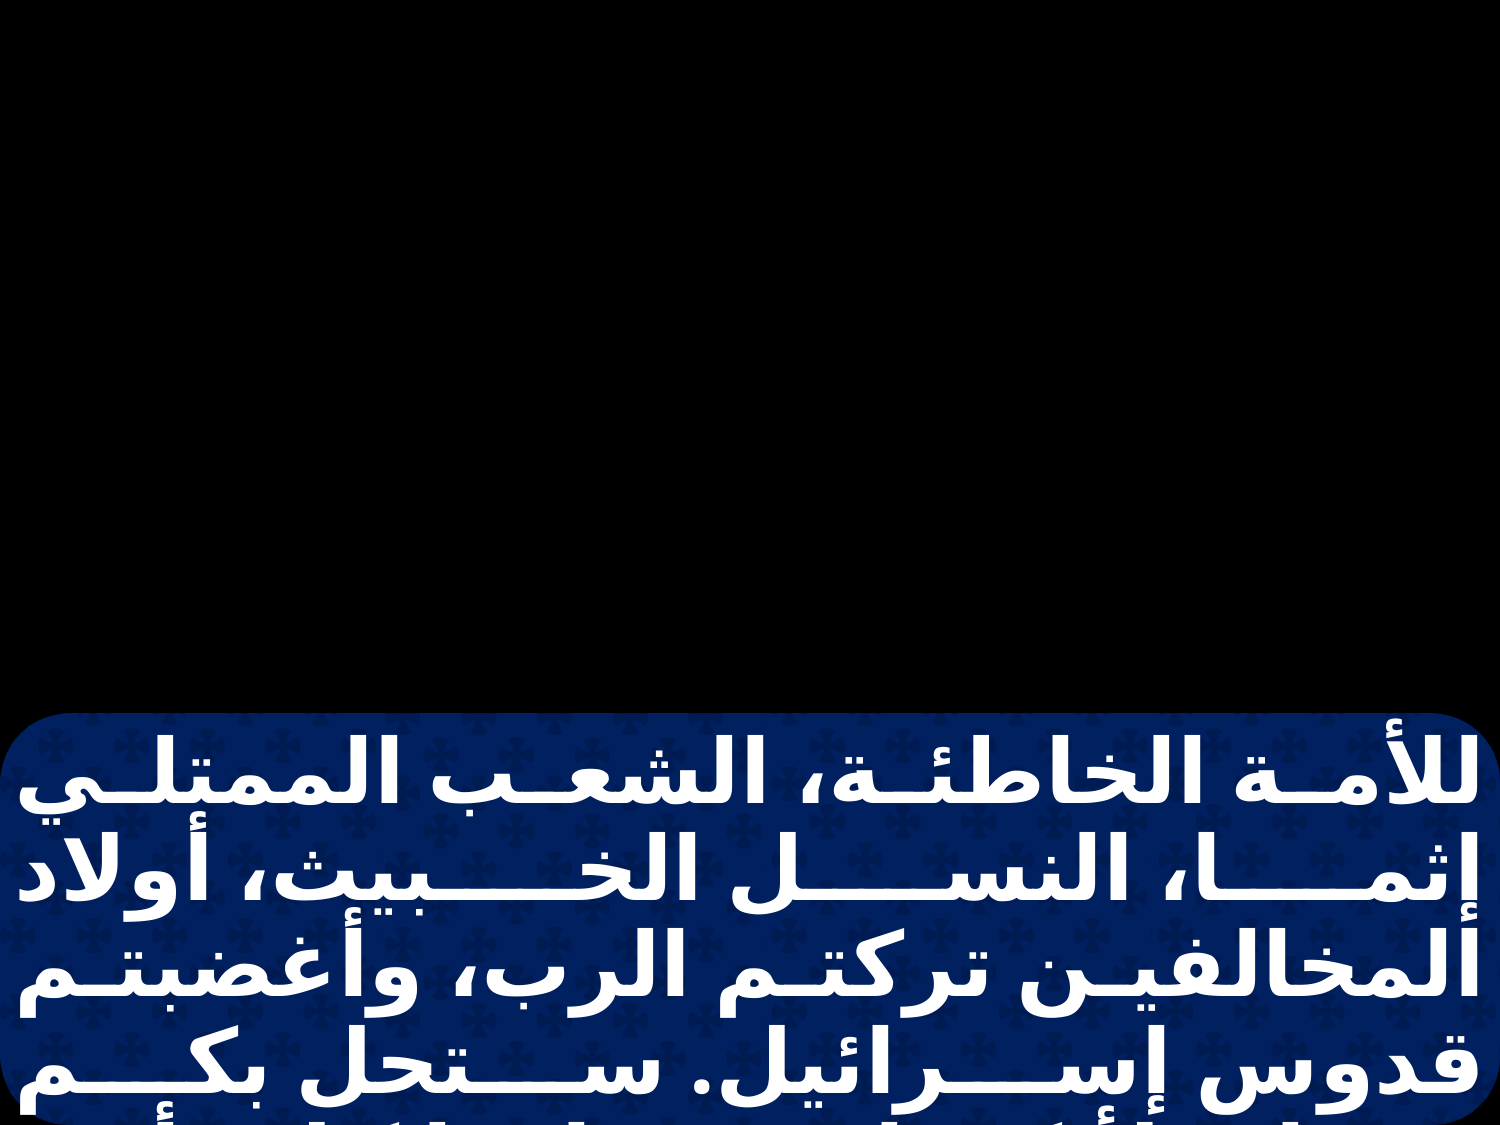

للأمة الخاطئة، الشعب الممتلي إثما، النسل الخبيث، أولاد المخالفين تركتم الرب، وأغضبتم قدوس إسرائيل. ستحل بكم ضربات لأنكم ازددتم إثما كل رأس للوجع، وكل قلب للحزن. من القدم إلى الرأس،